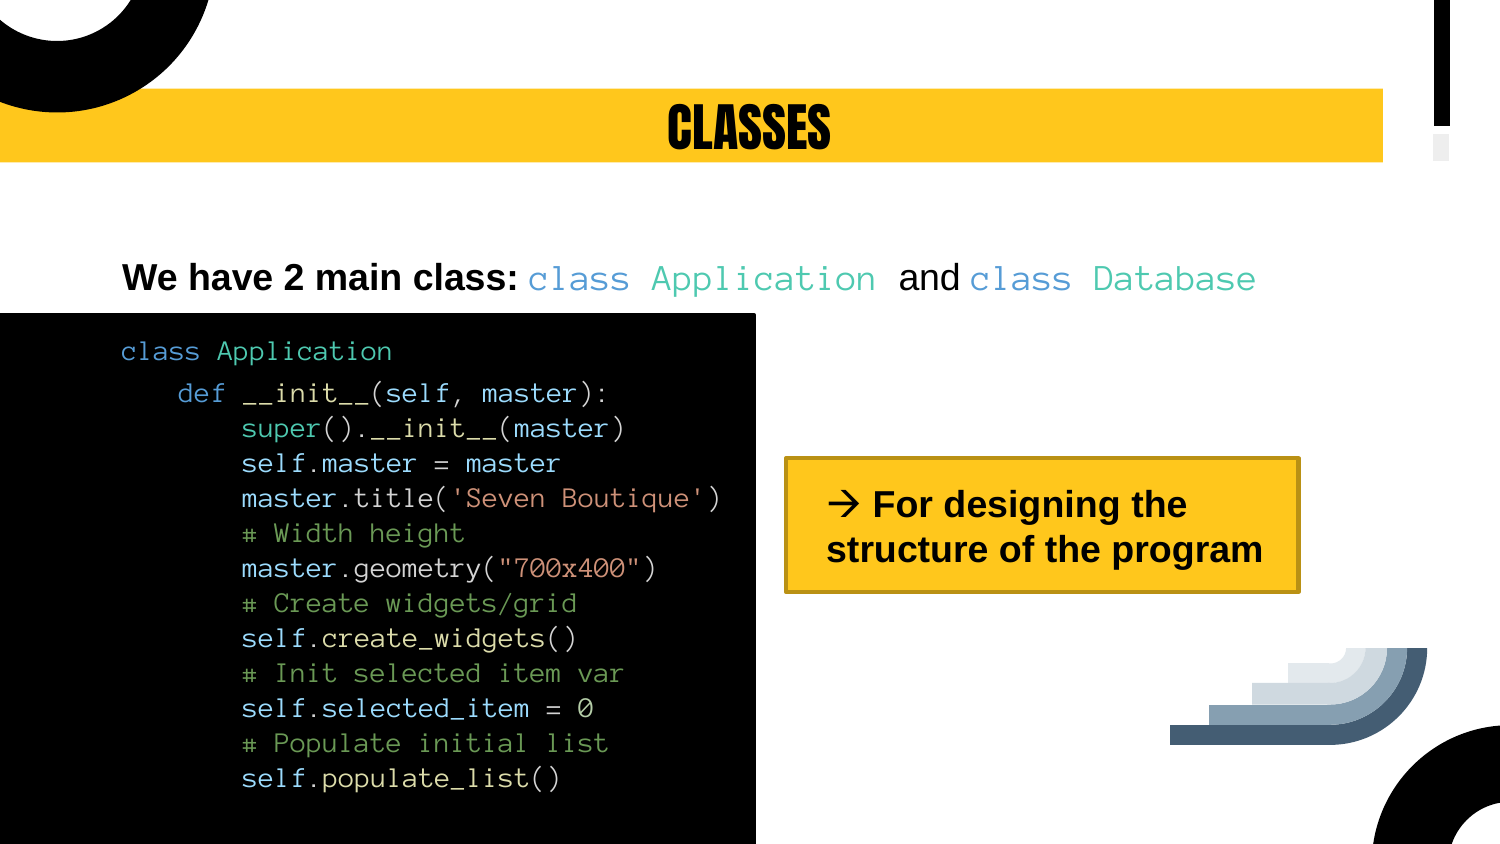

# CLASSES
We have 2 main class: class Application and class Database

class Application

    def __init__(self, master):
        super().__init__(master)
        self.master = master
        master.title('Seven Boutique')
        # Width height
        master.geometry("700x400")
        # Create widgets/grid
        self.create_widgets()
        # Init selected item var
        self.selected_item = 0
        # Populate initial list
        self.populate_list()

🡪 For designing the structure of the program